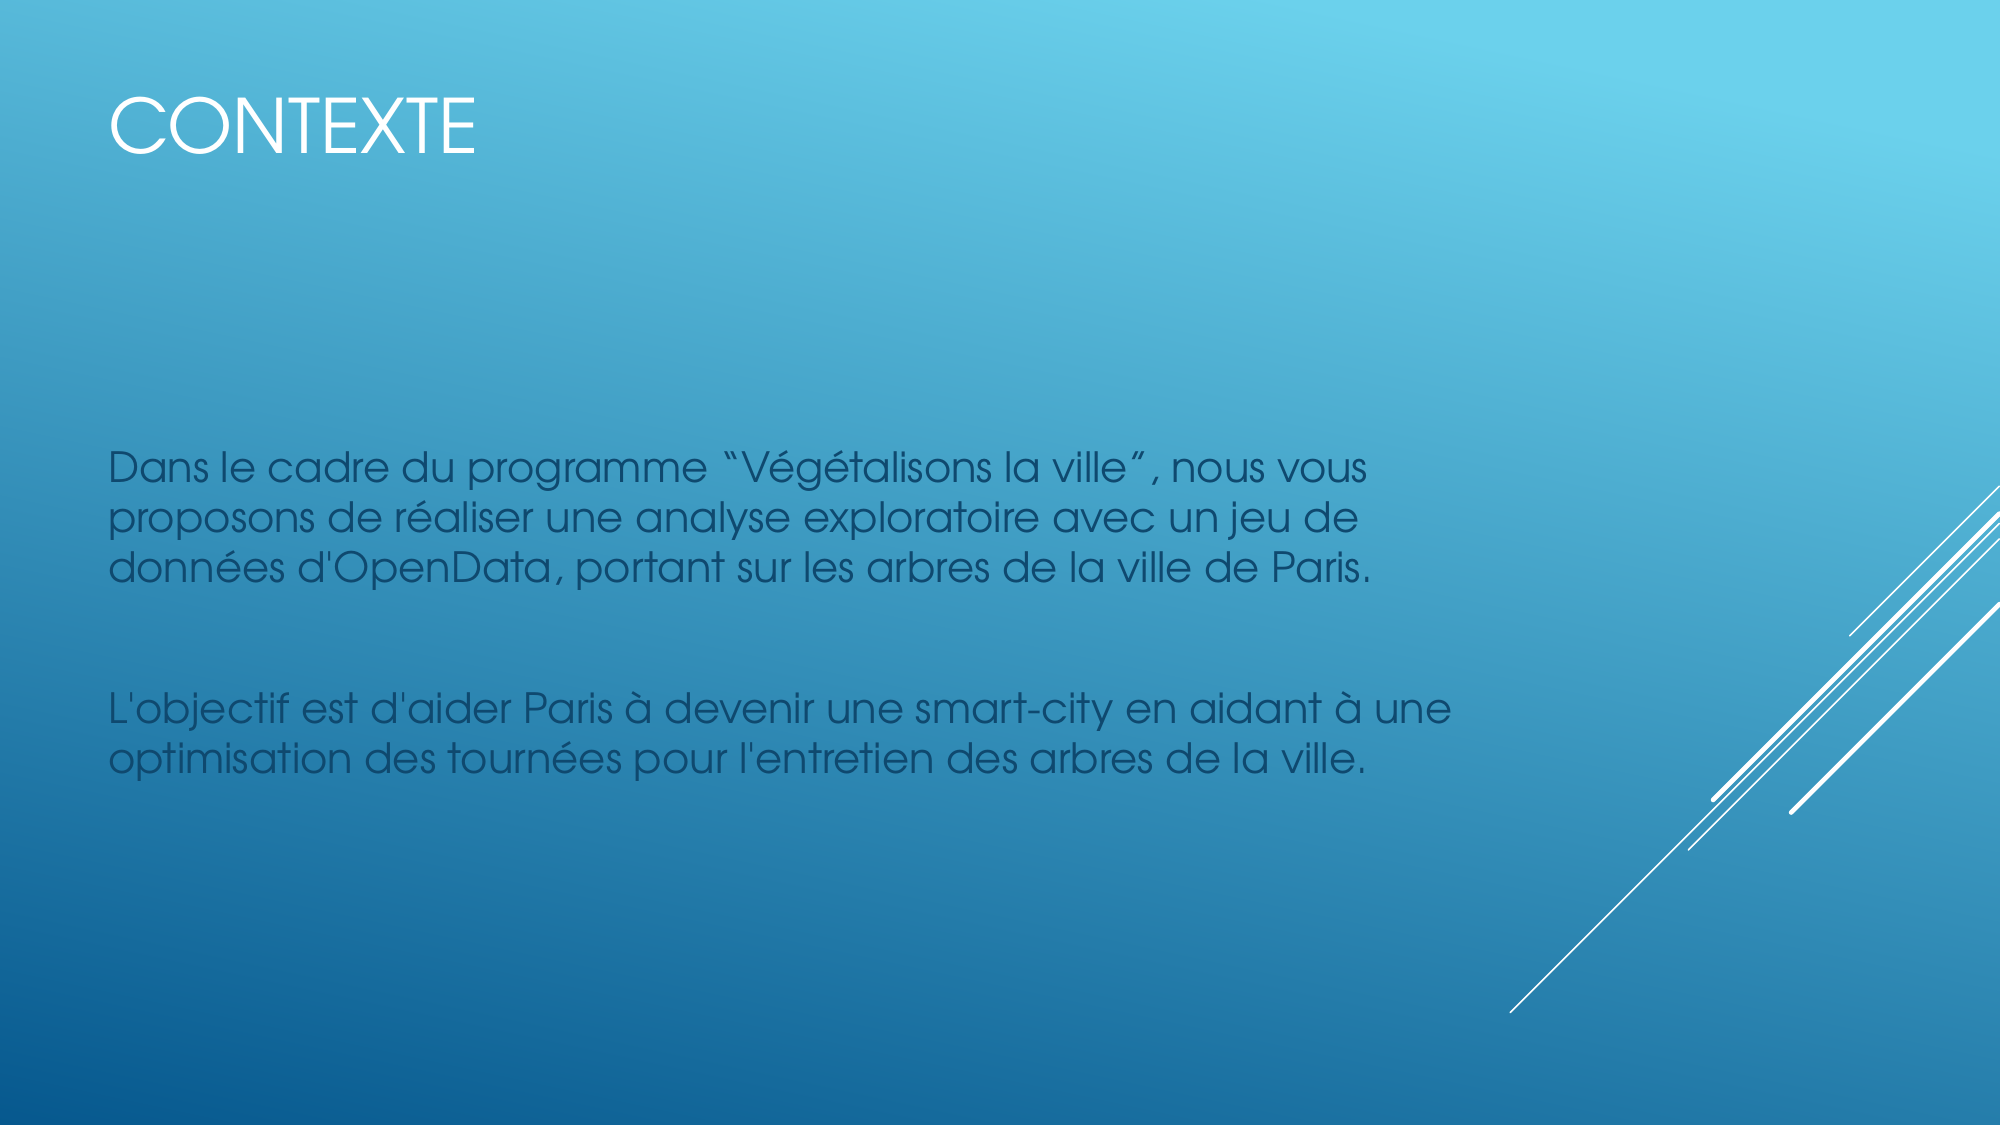

# CONTEXTE
Dans le cadre du programme “Végétalisons la ville”, nous vous proposons de réaliser une analyse exploratoire avec un jeu de données d'OpenData, portant sur les arbres de la ville de Paris.

L'objectif est d'aider Paris à devenir une smart-city en aidant à une optimisation des tournées pour l'entretien des arbres de la ville.